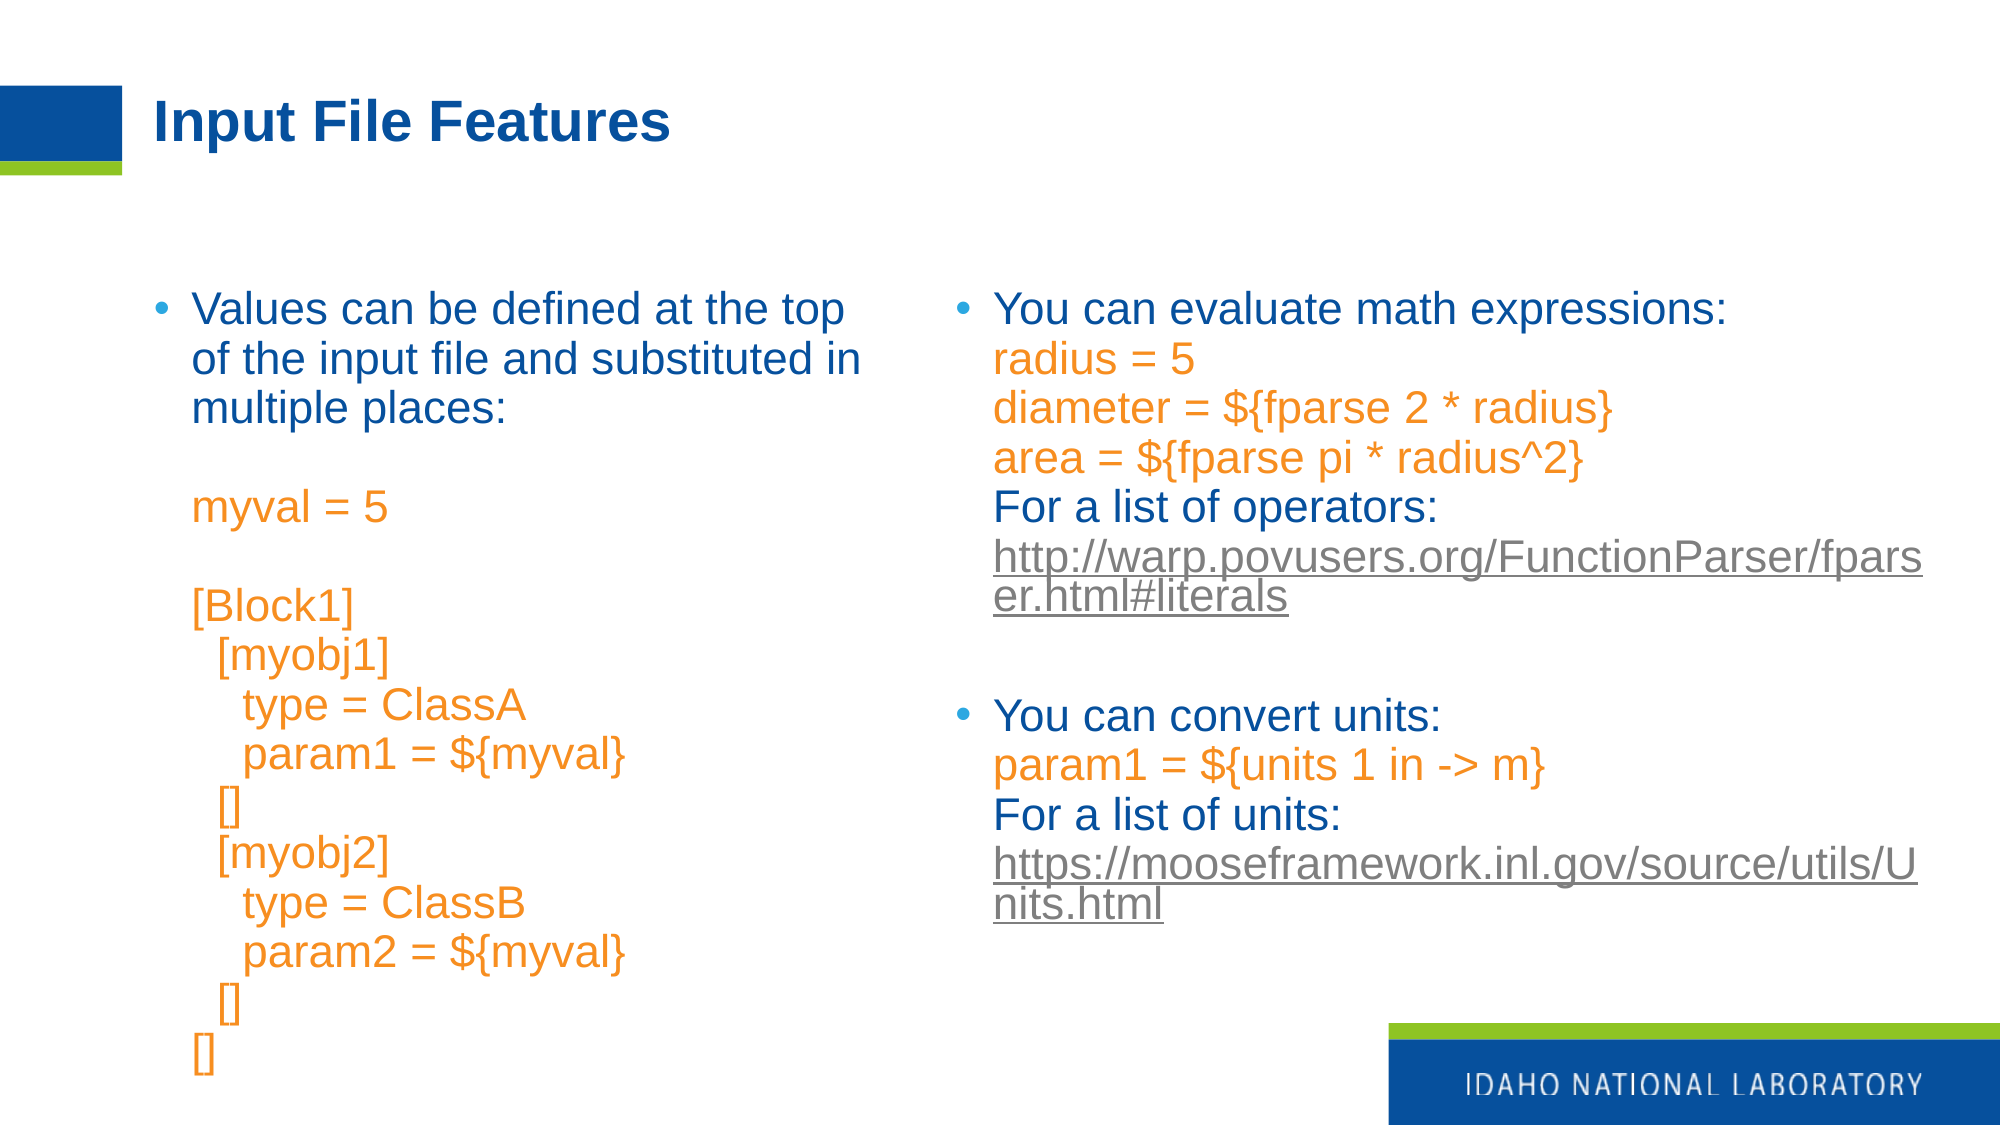

# Input File Features
Values can be defined at the top of the input file and substituted in multiple places:
myval = 5
[Block1]
  [myobj1]
    type = ClassA
    param1 = ${myval}
  []
  [myobj2]
    type = ClassB
    param2 = ${myval}
  []
[]
You can evaluate math expressions:
radius = 5
diameter = ${fparse 2 * radius}
area = ${fparse pi * radius^2}
For a list of operators:
http://warp.povusers.org/FunctionParser/fparser.html#literals
You can convert units:
param1 = ${units 1 in -> m}
For a list of units: https://mooseframework.inl.gov/source/utils/Units.html